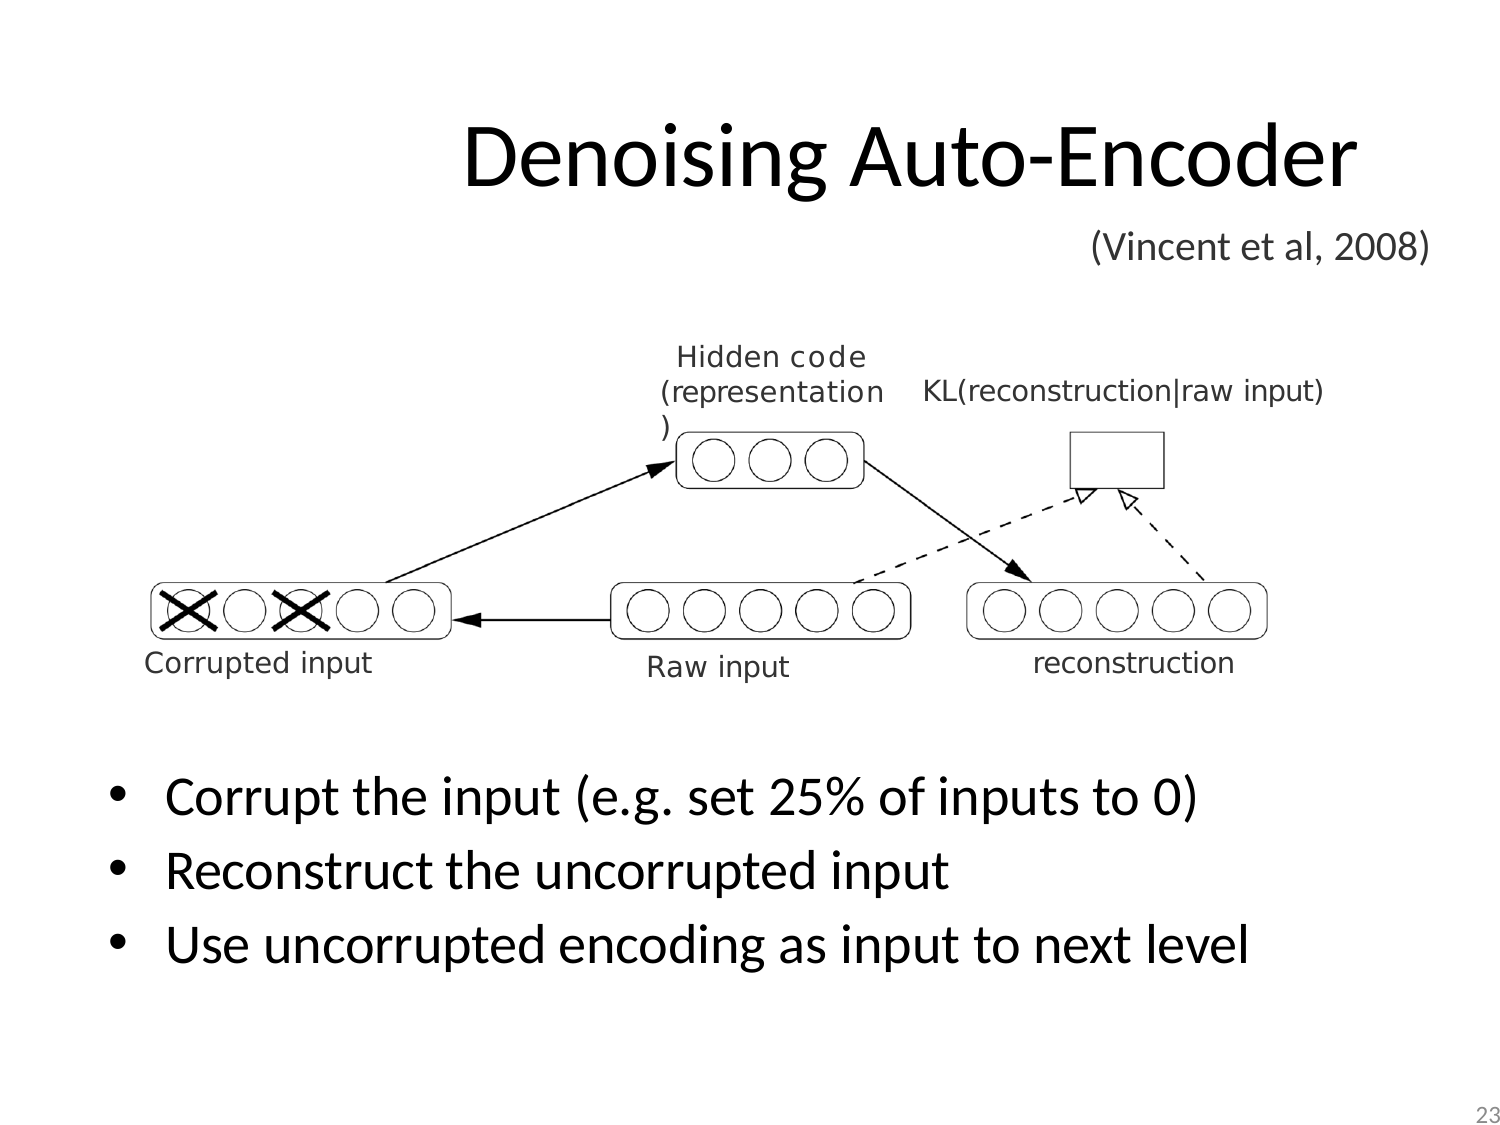

# Denoising Auto-Encoder
(Vincent et al, 2008)

Hidden code  (representation)
KL(reconstruction|raw input)
Corrupted input
reconstruction
Raw input
Corrupt the input (e.g. set 25% of inputs to 0)
Reconstruct the uncorrupted input
Use uncorrupted encoding as input to next level
23